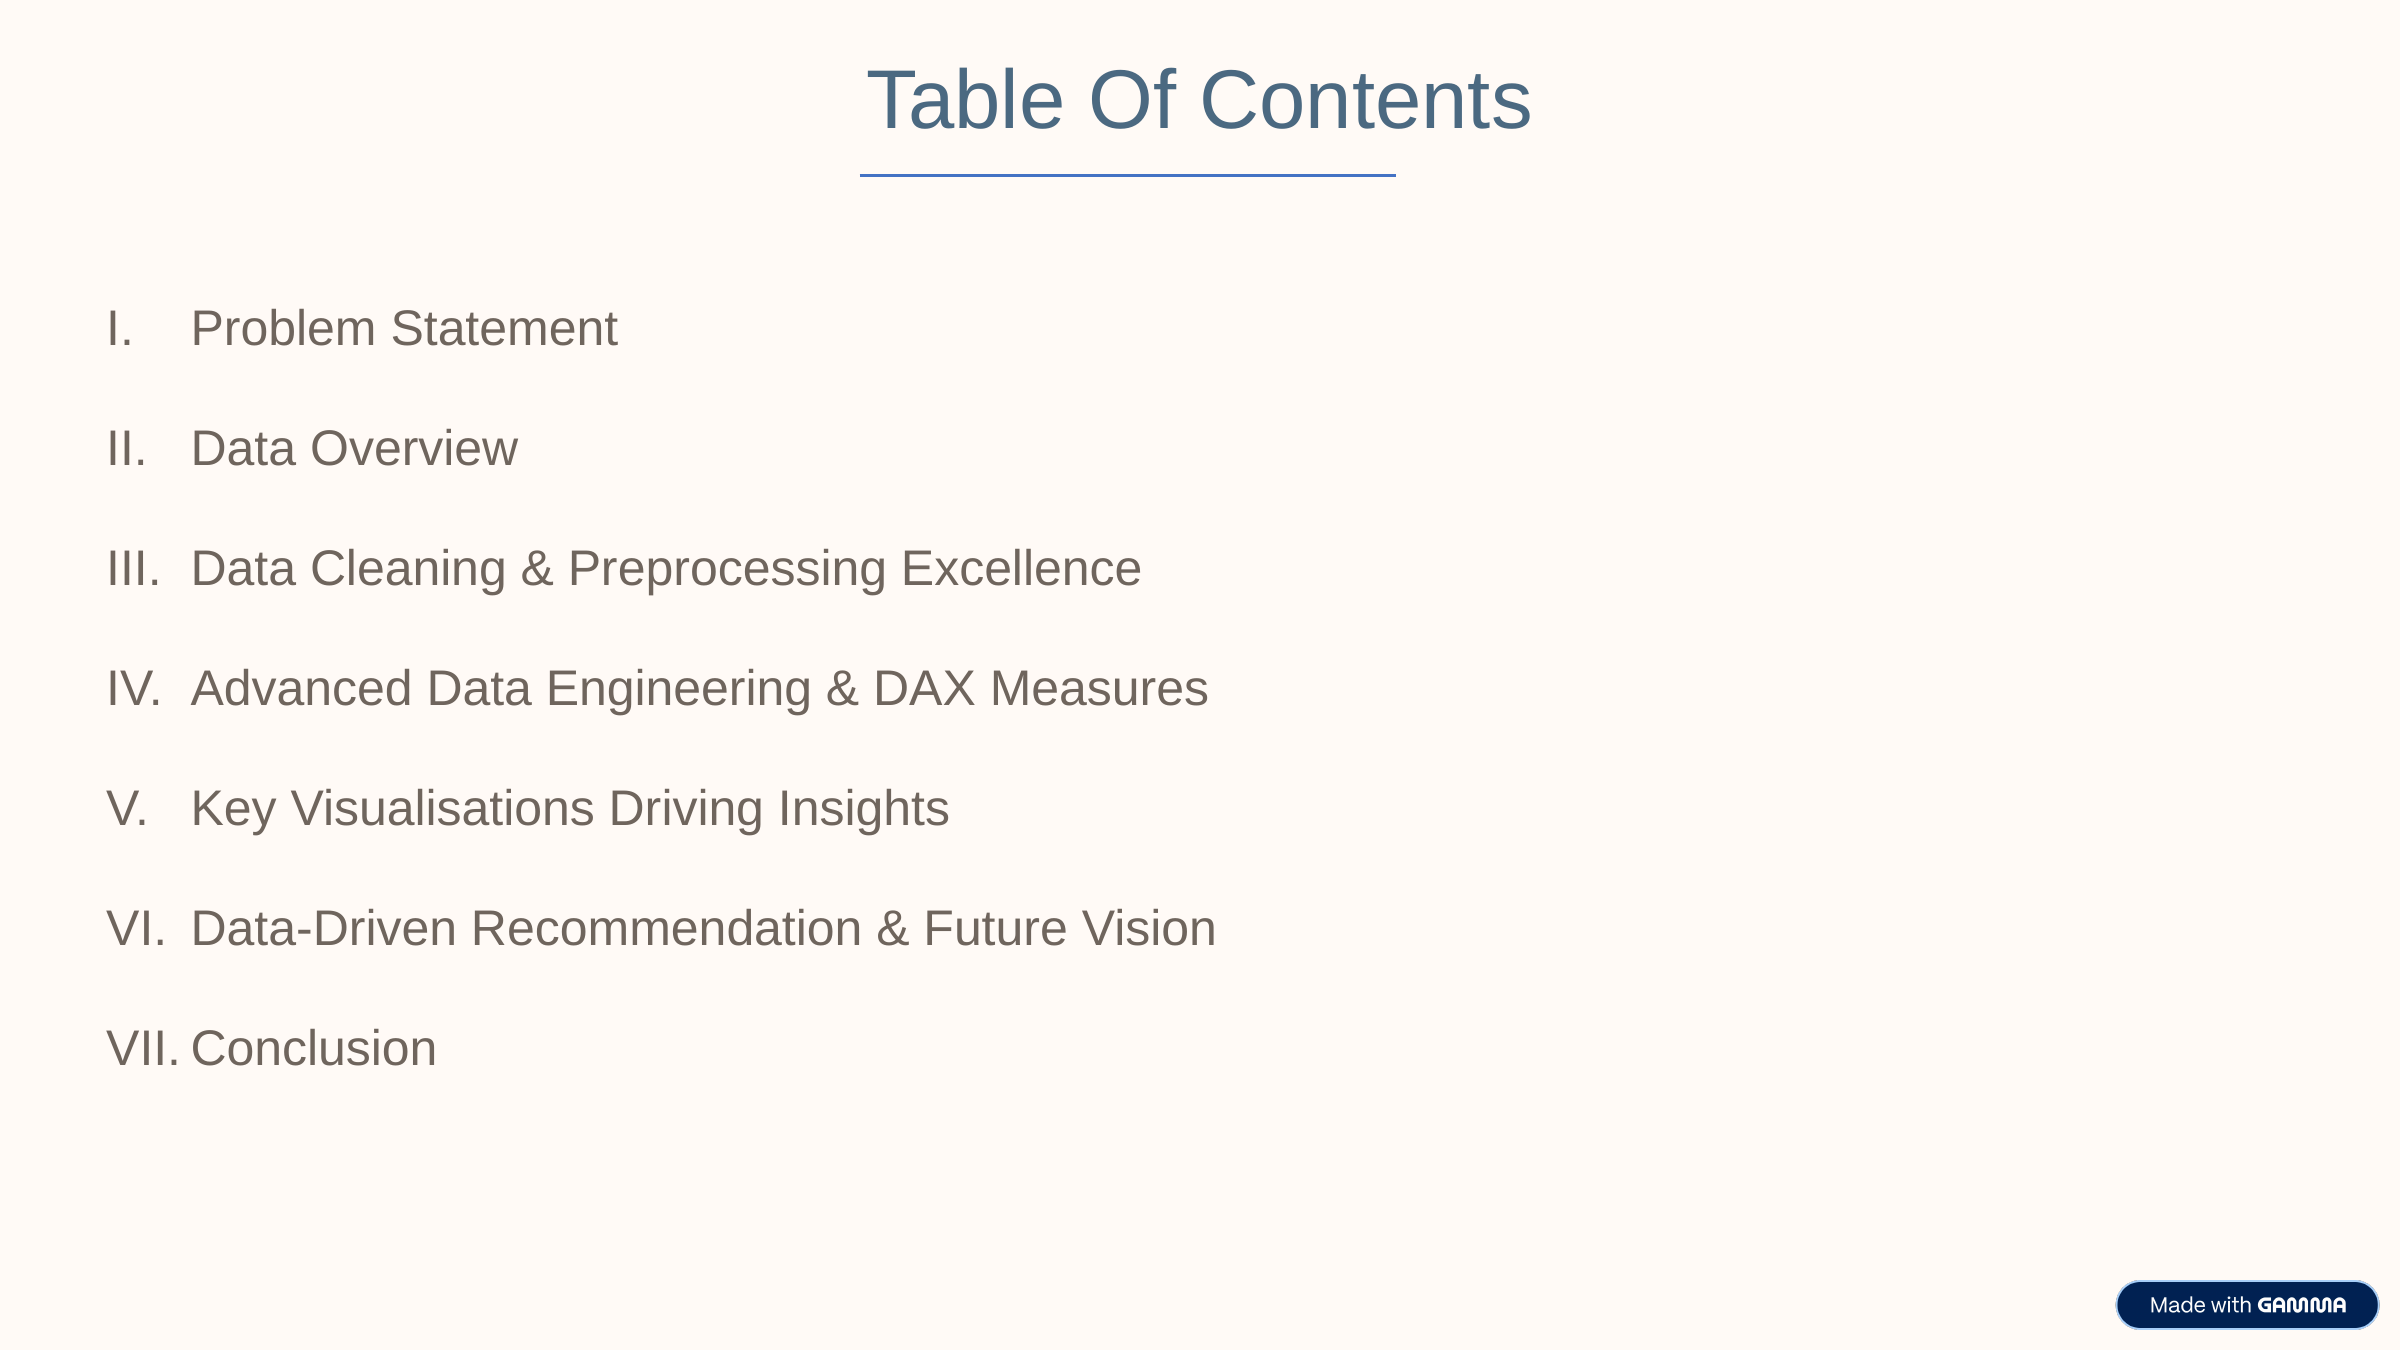

Table Of Contents
Problem Statement
Data Overview
Data Cleaning & Preprocessing Excellence
Advanced Data Engineering & DAX Measures
Key Visualisations Driving Insights
Data-Driven Recommendation & Future Vision
Conclusion